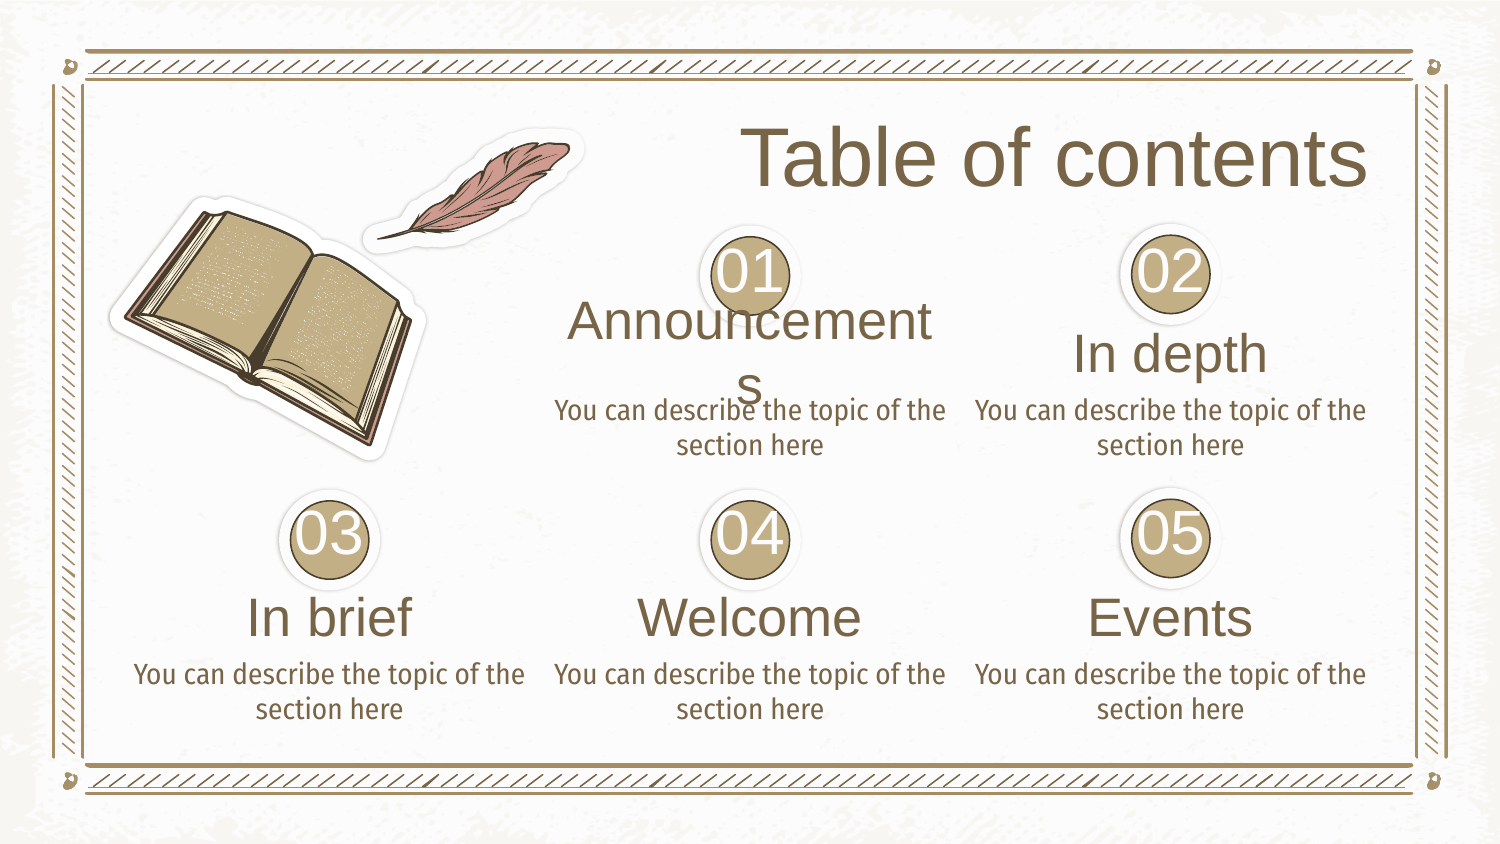

Table of contents

02
01
In depth
# Announcements
You can describe the topic of the section here
You can describe the topic of the section here

03
04
05
In brief
Welcome
Events
You can describe the topic of the section here
You can describe the topic of the section here
You can describe the topic of the section here